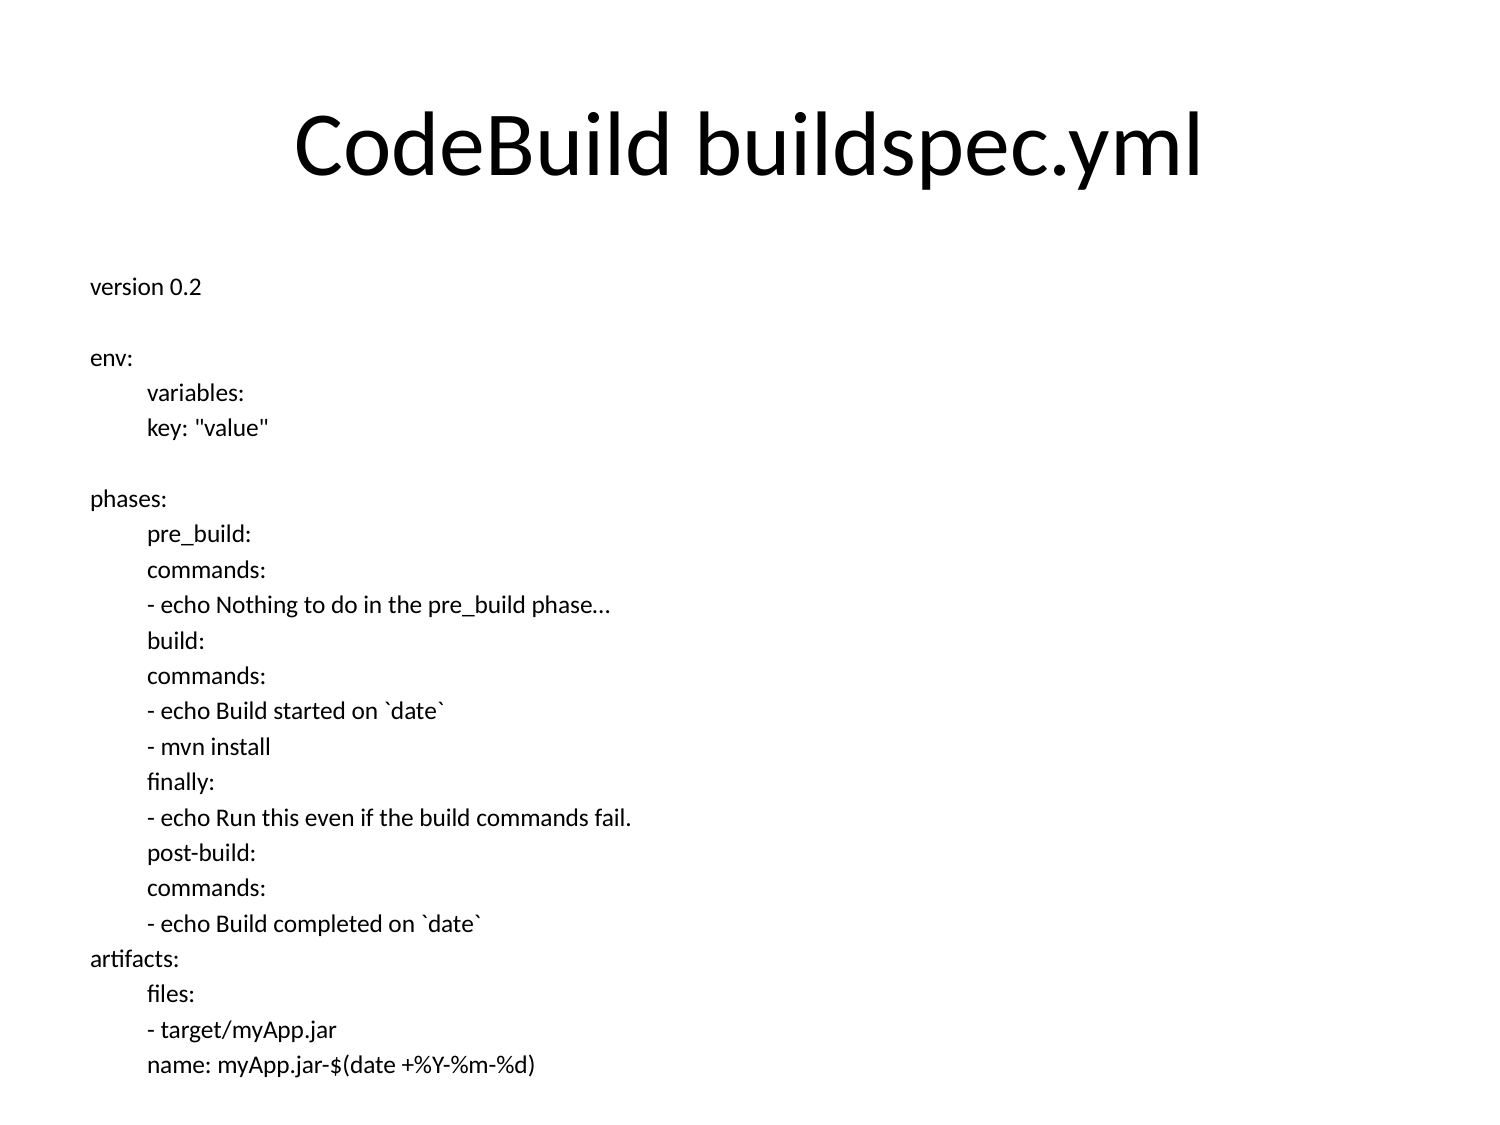

# CodeBuild buildspec.yml
version 0.2

env:
	variables:
		key: "value"

phases:
	pre_build:
		commands:
			- echo Nothing to do in the pre_build phase…
	build:
		commands:
			- echo Build started on `date`
			- mvn install
		finally:
			- echo Run this even if the build commands fail.
	post-build:
		commands:
			- echo Build completed on `date`
artifacts:
	files:
		- target/myApp.jar
	name: myApp.jar-$(date +%Y-%m-%d)